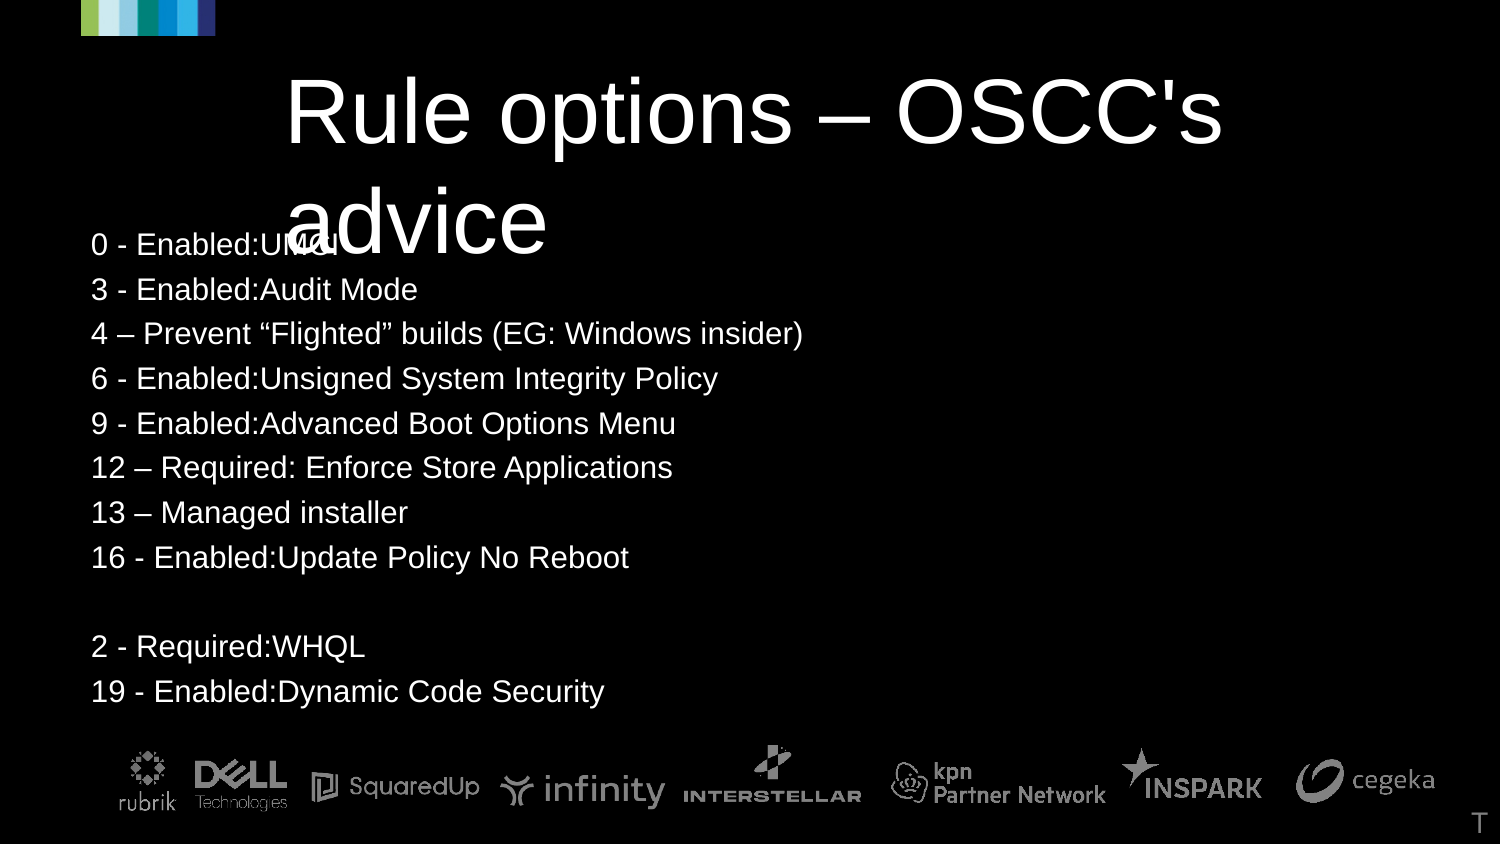

# Rule options – OSCC's advice
0 - Enabled:UMCI
3 - Enabled:Audit Mode
4 – Prevent “Flighted” builds (EG: Windows insider)
6 - Enabled:Unsigned System Integrity Policy
9 - Enabled:Advanced Boot Options Menu
12 – Required: Enforce Store Applications
13 – Managed installer
16 - Enabled:Update Policy No Reboot

2 - Required:WHQL
19 - Enabled:Dynamic Code Security

T